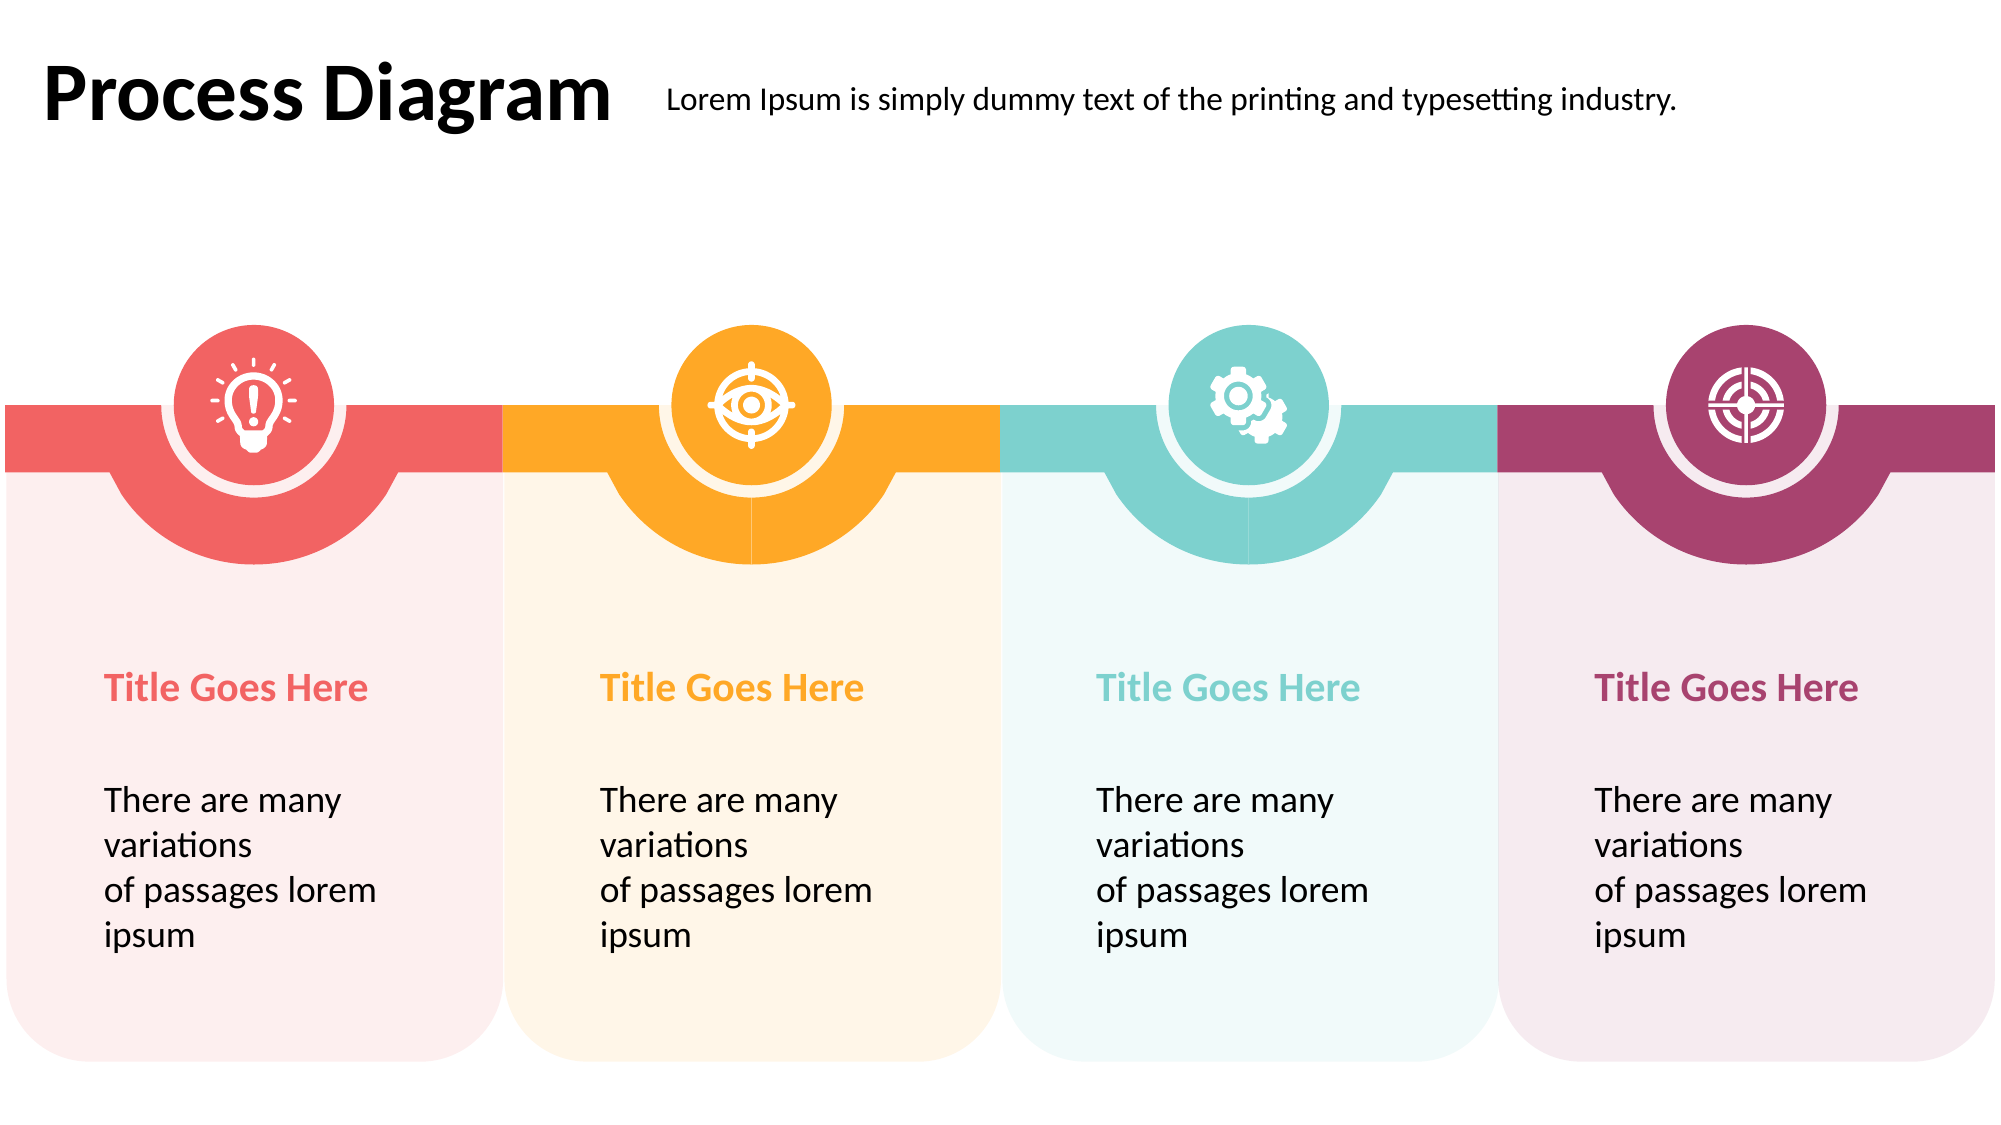

Process Diagram
Lorem Ipsum is simply dummy text of the printing and typesetting industry.

Title Goes Here

There are many variations
of passages lorem ipsum
Title Goes Here

There are many variations
of passages lorem ipsum
Title Goes Here

There are many variations
of passages lorem ipsum
Title Goes Here

There are many variations
of passages lorem ipsum